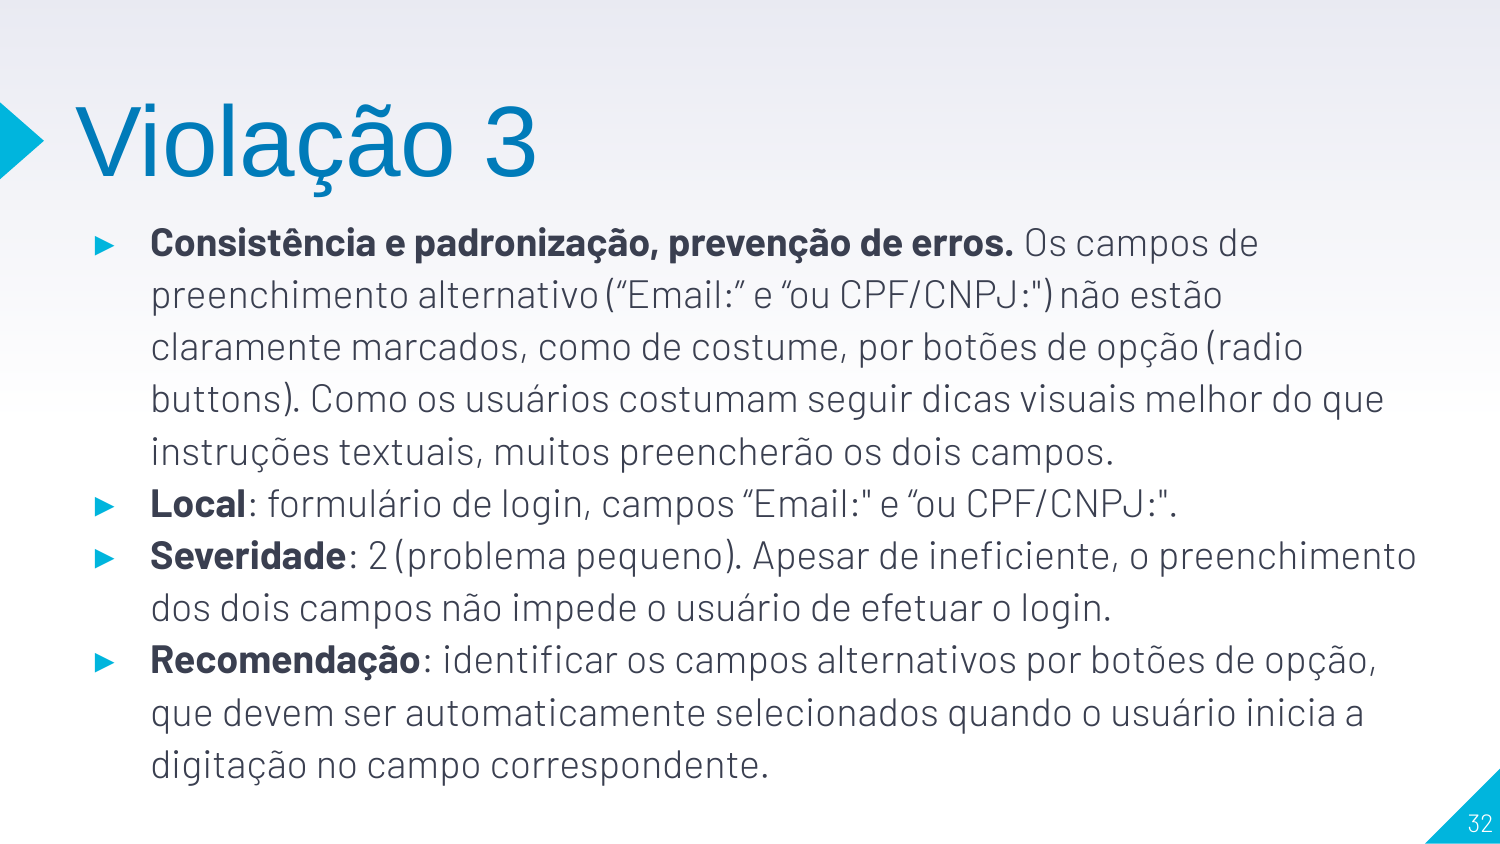

# Violação 3
Consistência e padronização, prevenção de erros. Os campos de preenchimento alternativo (“Email:” e “ou CPF/CNPJ:") não estão claramente marcados, como de costume, por botões de opção (radio buttons). Como os usuários costumam seguir dicas visuais melhor do que instruções textuais, muitos preencherão os dois campos.
Local: formulário de login, campos “Email:" e “ou CPF/CNPJ:".
Severidade: 2 (problema pequeno). Apesar de ineficiente, o preenchimento dos dois campos não impede o usuário de efetuar o login.
Recomendação: identificar os campos alternativos por botões de opção, que devem ser automaticamente selecionados quando o usuário inicia a digitação no campo correspondente.
32